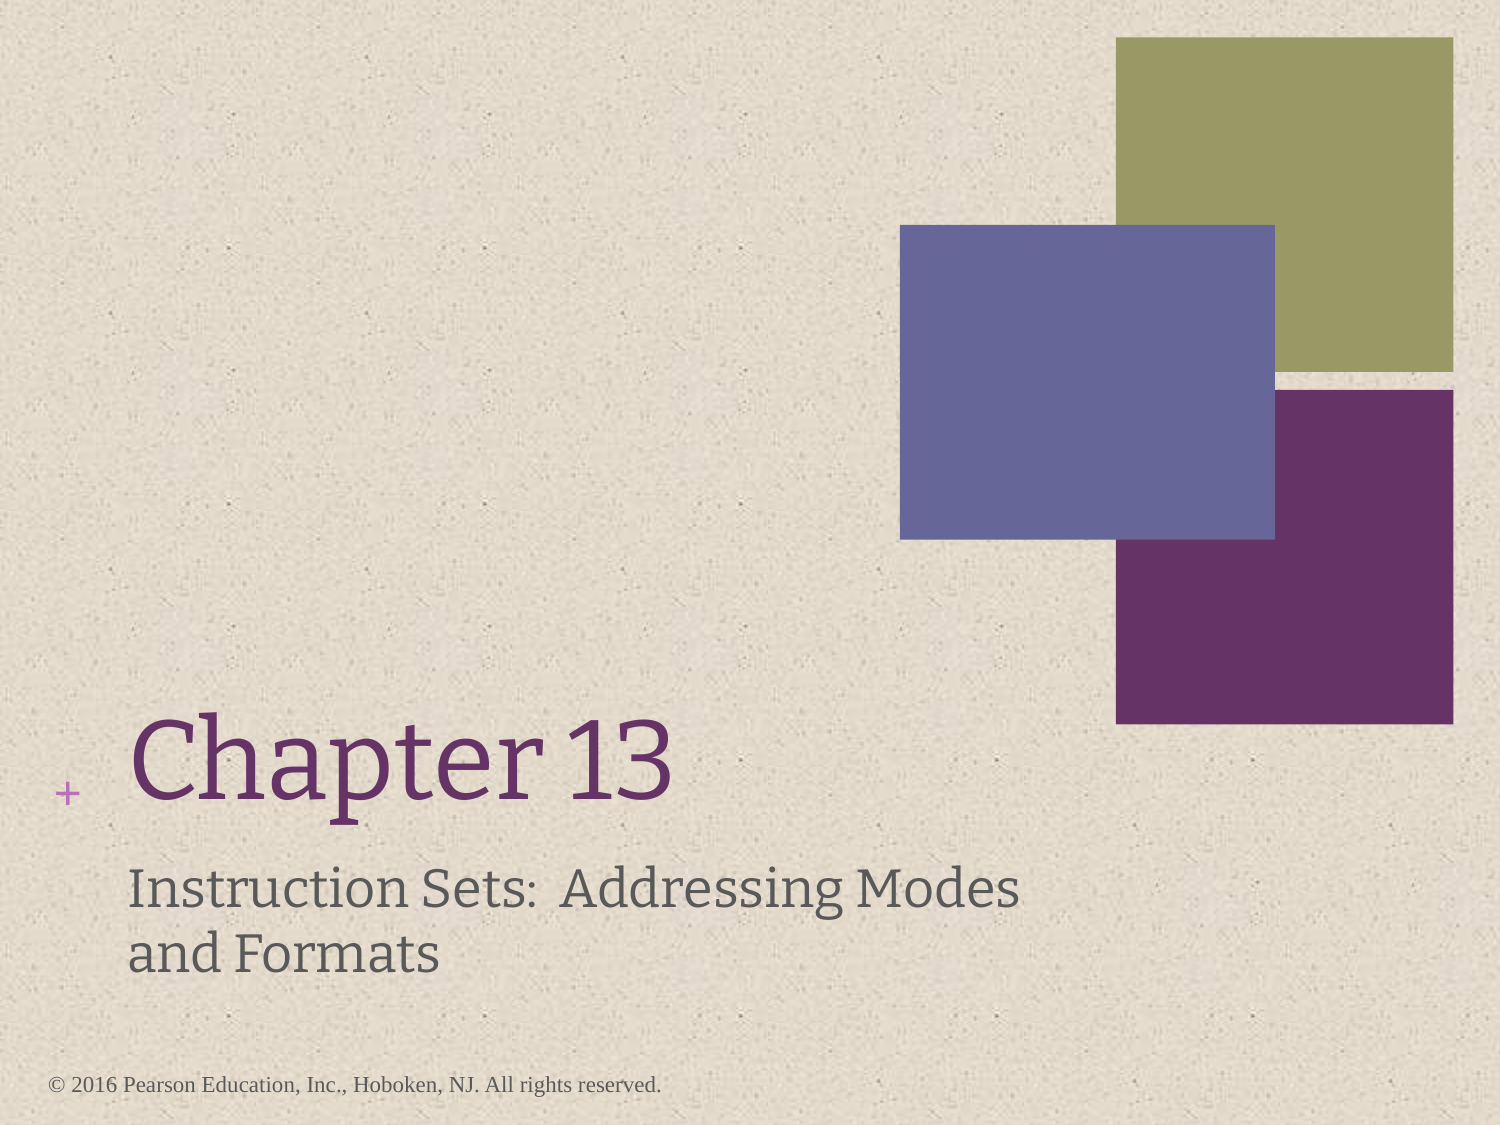

# Chapter 13
Instruction Sets:  Addressing Modes and Formats
© 2016 Pearson Education, Inc., Hoboken, NJ. All rights reserved.